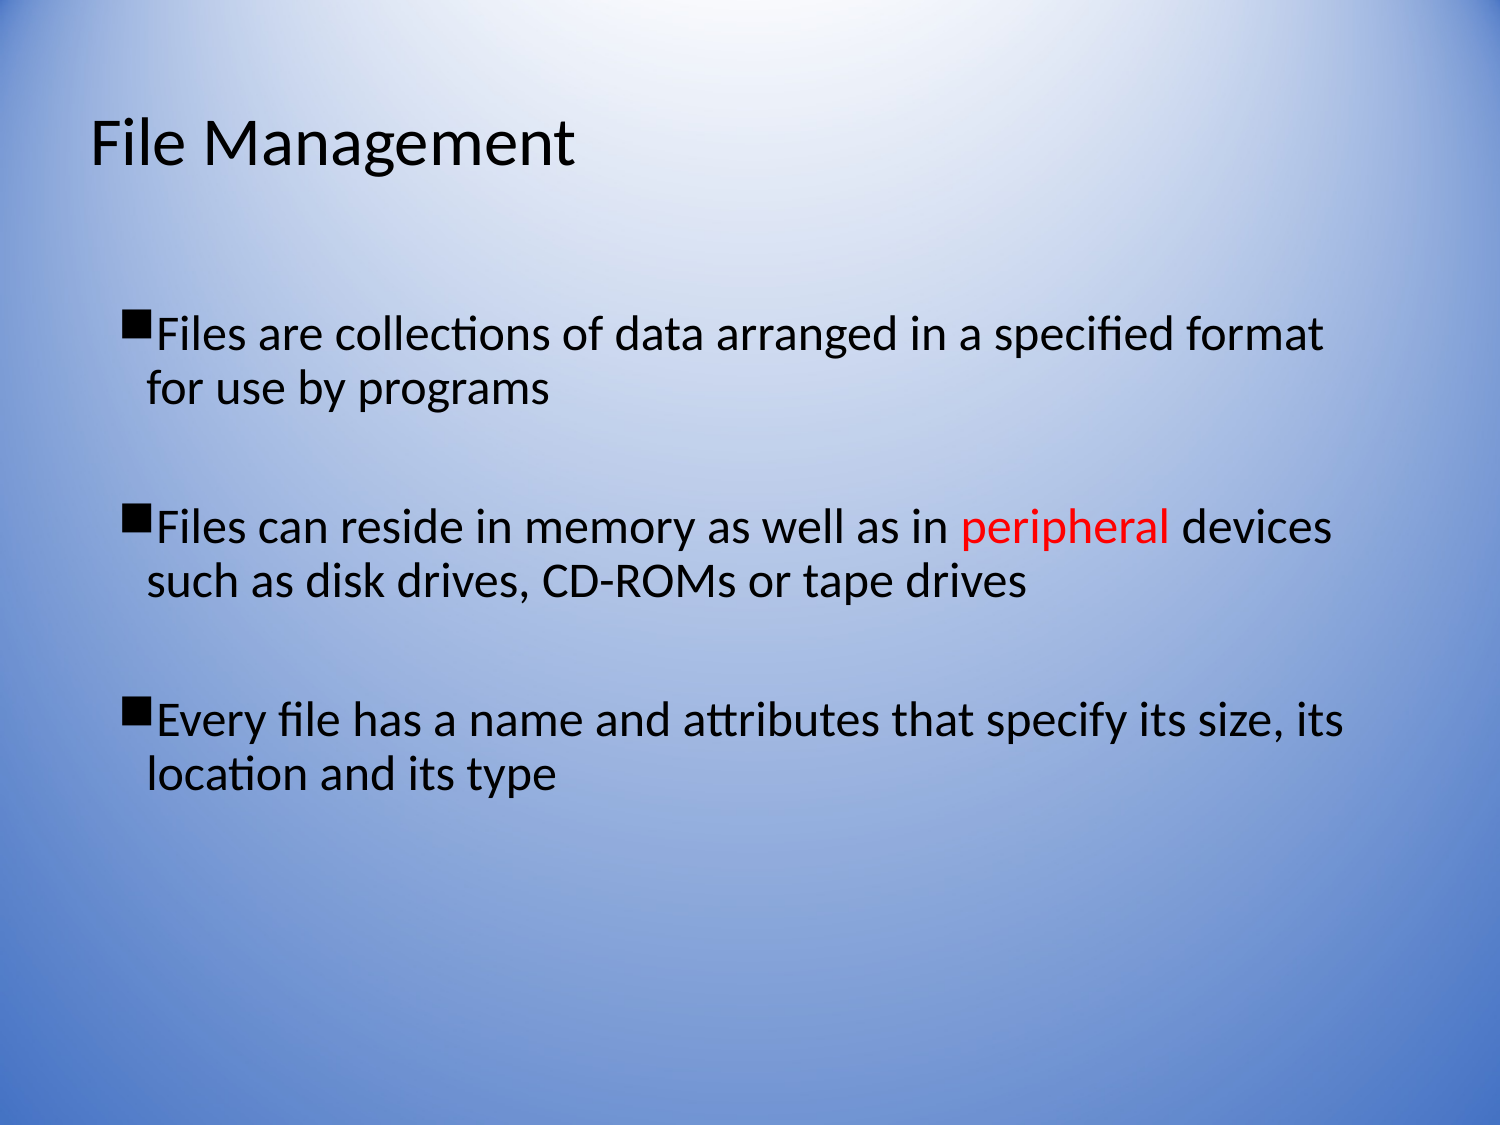

# File Management
Files are collections of data arranged in a specified format for use by programs

Files can reside in memory as well as in peripheral devices such as disk drives, CD-ROMs or tape drives

Every file has a name and attributes that specify its size, its location and its type